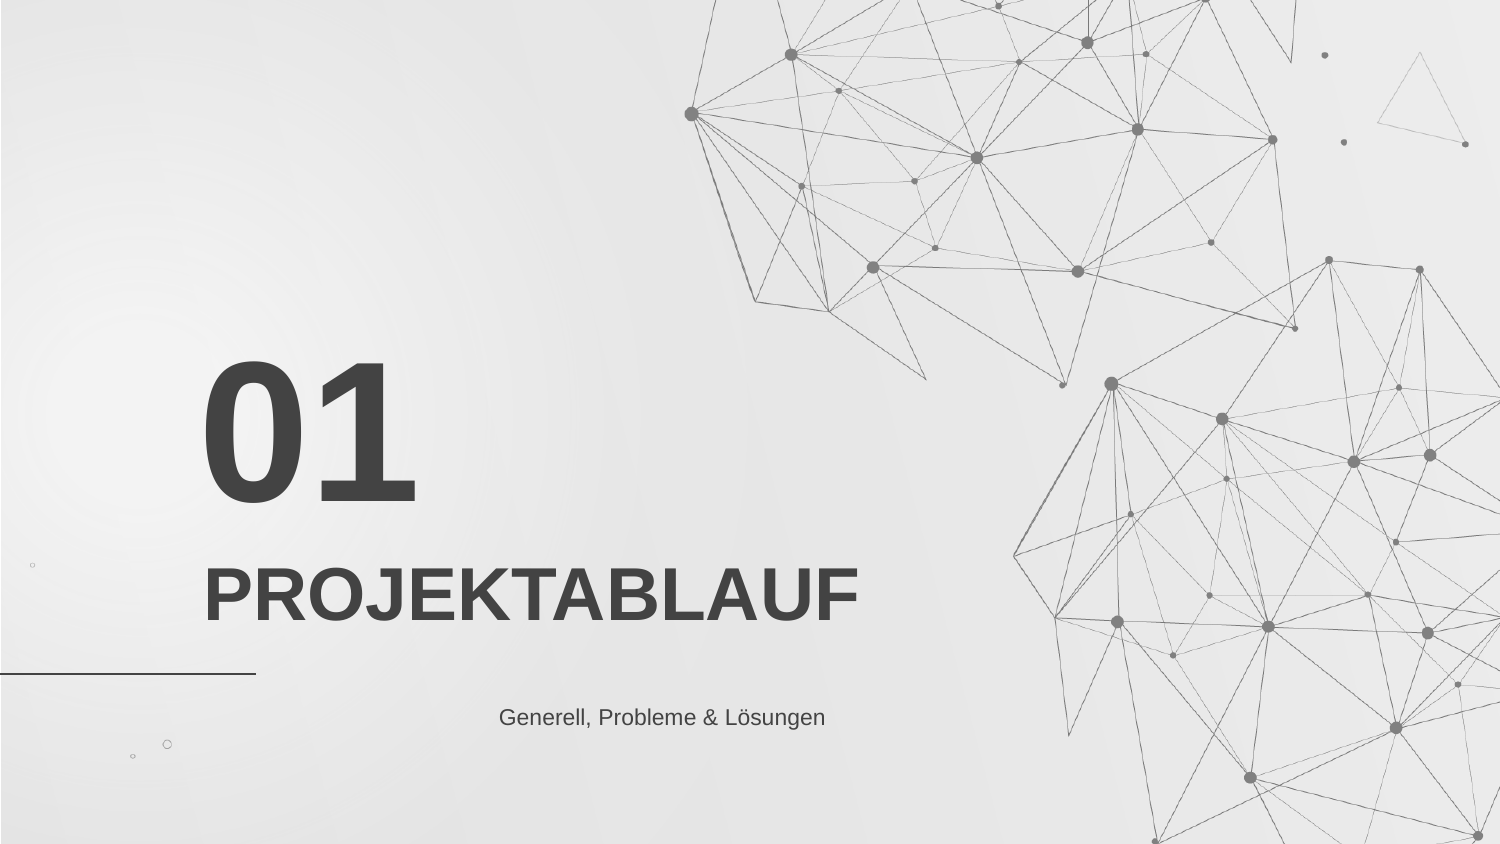

01
# PROJEKTABLAUF
Generell, Probleme & Lösungen